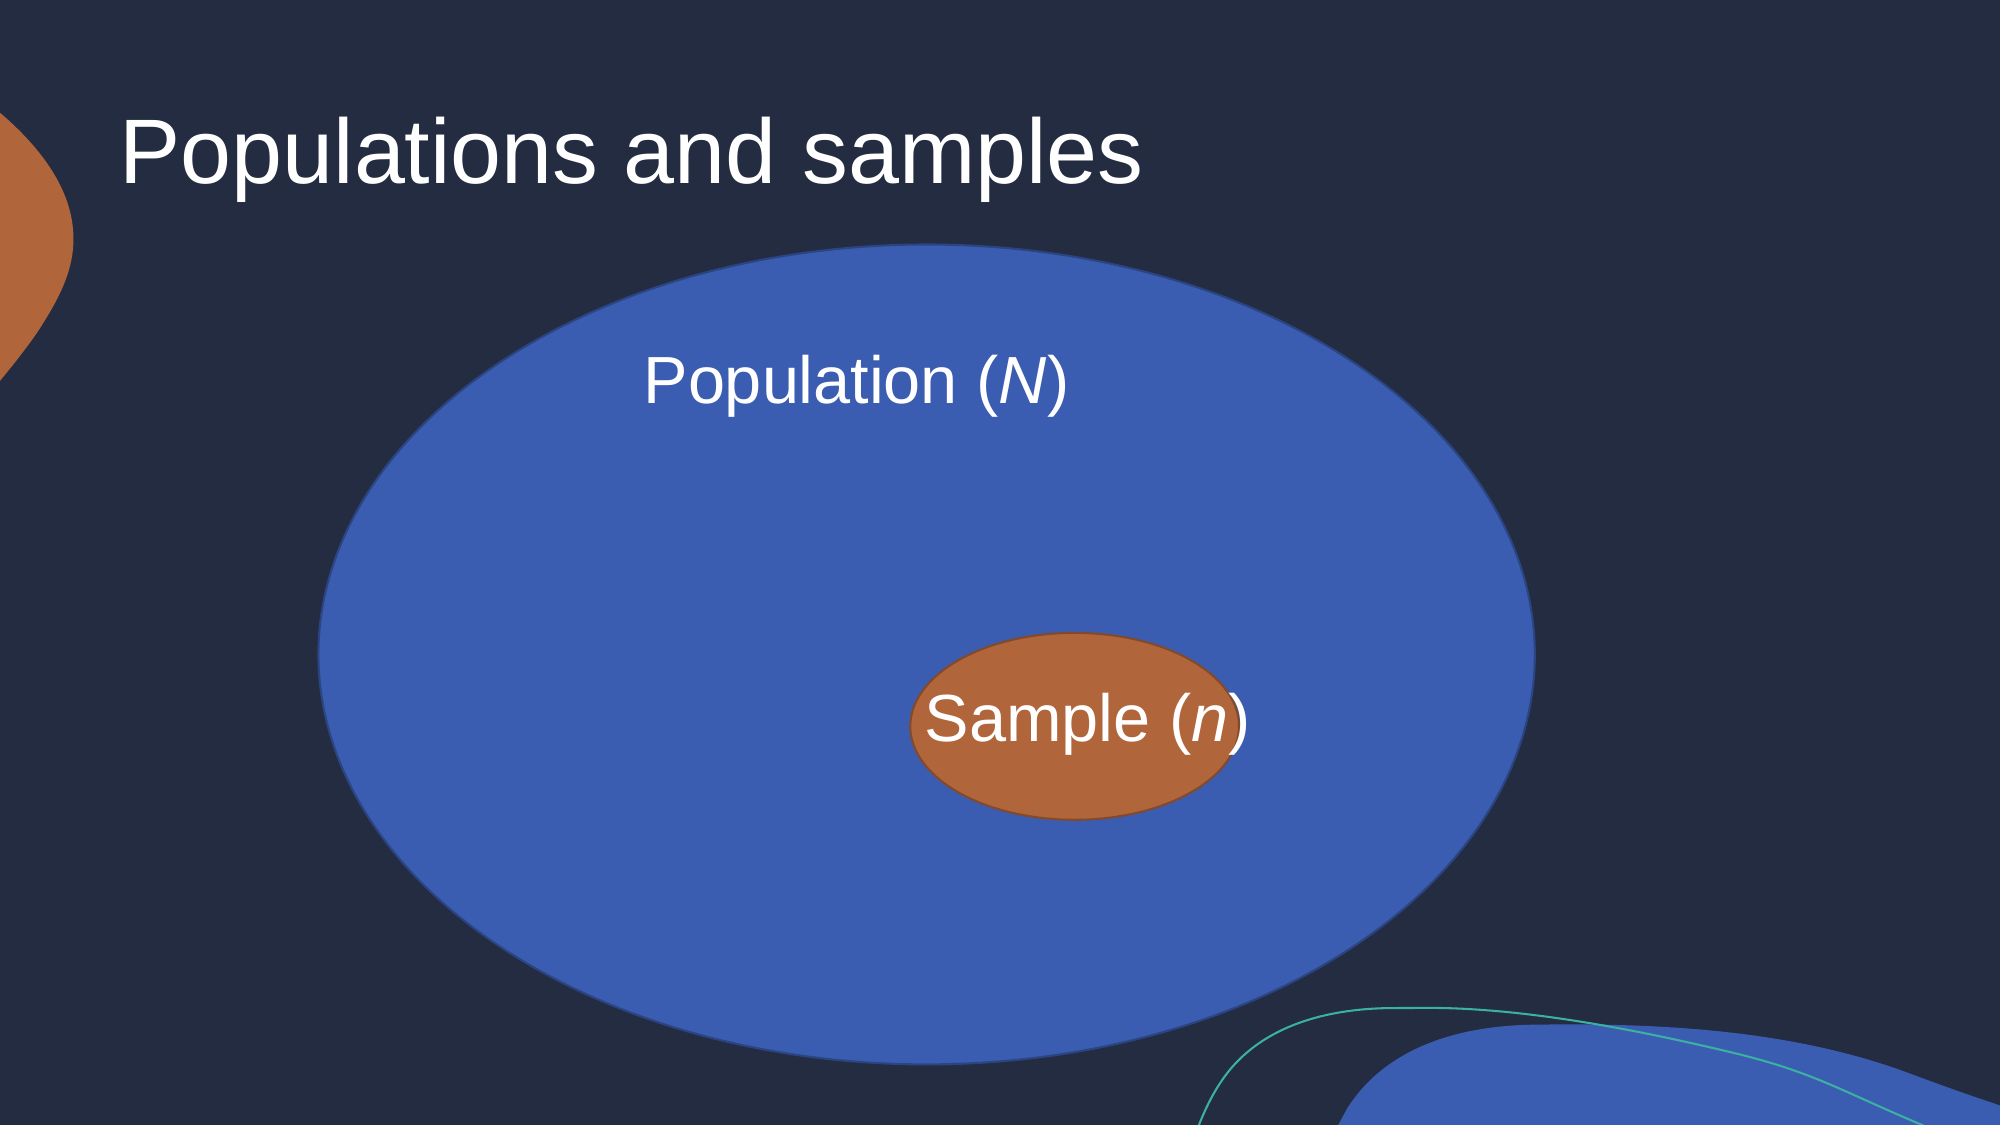

# Populations and samples

Population (N)

Sample (n)